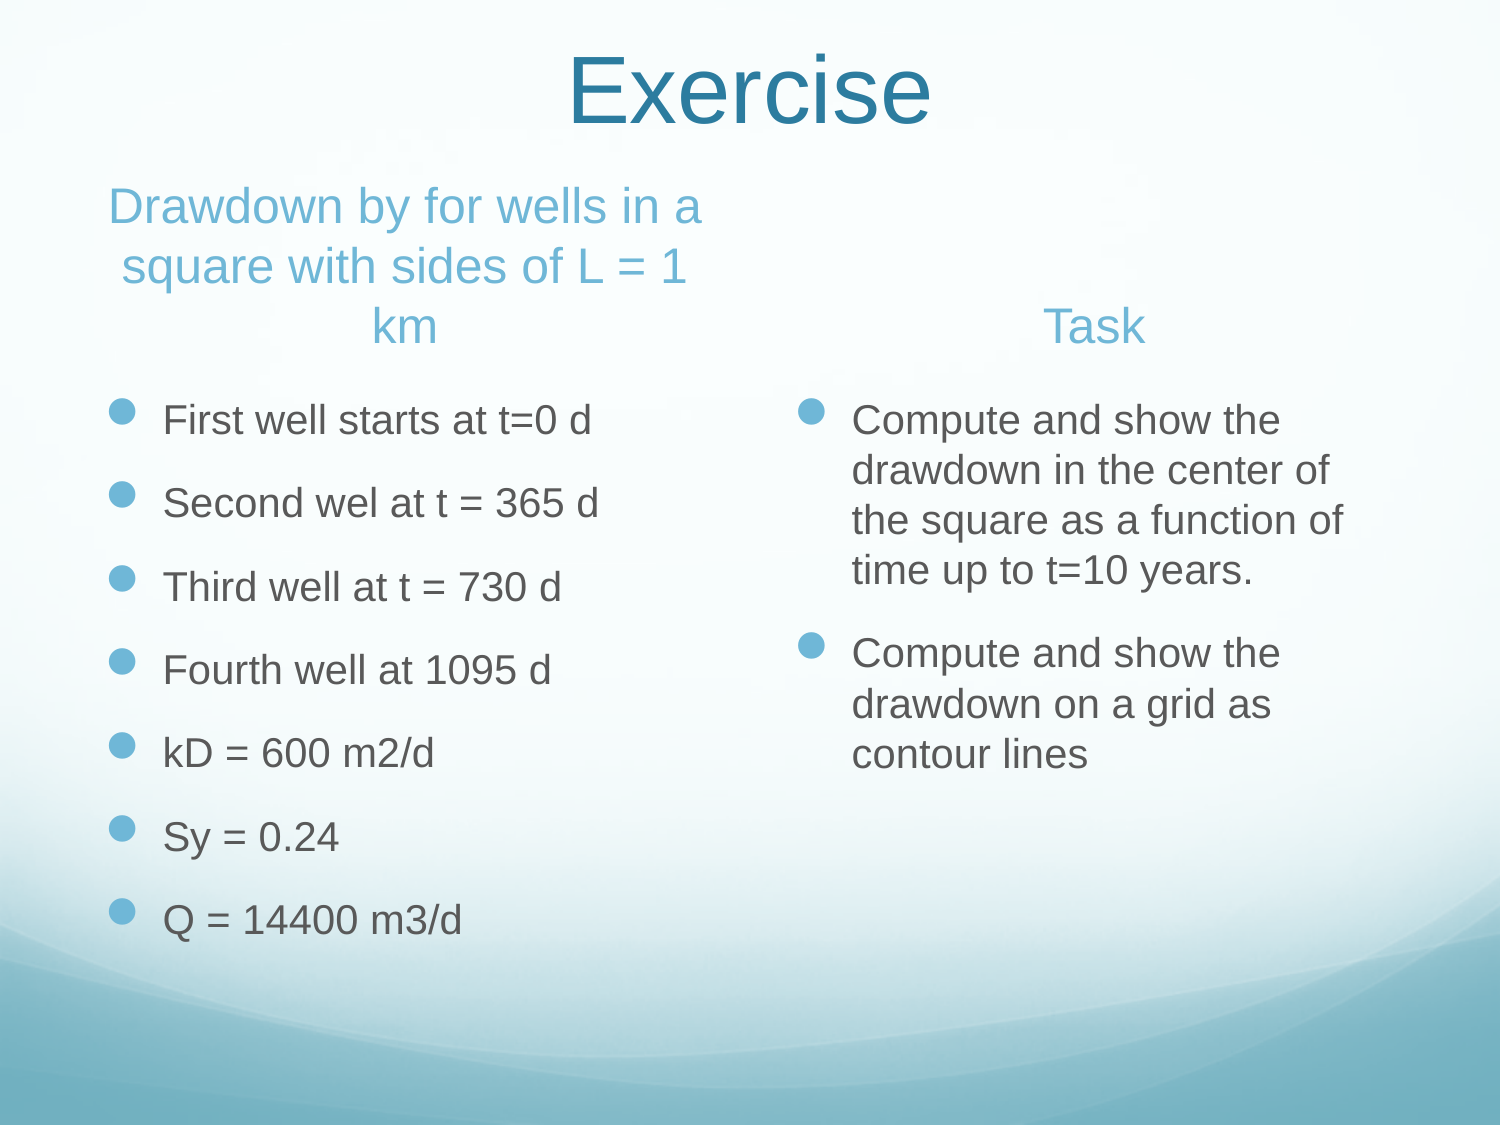

# Exercise
Drawdown by for wells in a square with sides of L = 1 km
Task
First well starts at t=0 d
Second wel at t = 365 d
Third well at t = 730 d
Fourth well at 1095 d
kD = 600 m2/d
Sy = 0.24
Q = 14400 m3/d

Compute and show the drawdown in the center of the square as a function of time up to t=10 years.
Compute and show the drawdown on a grid as contour lines